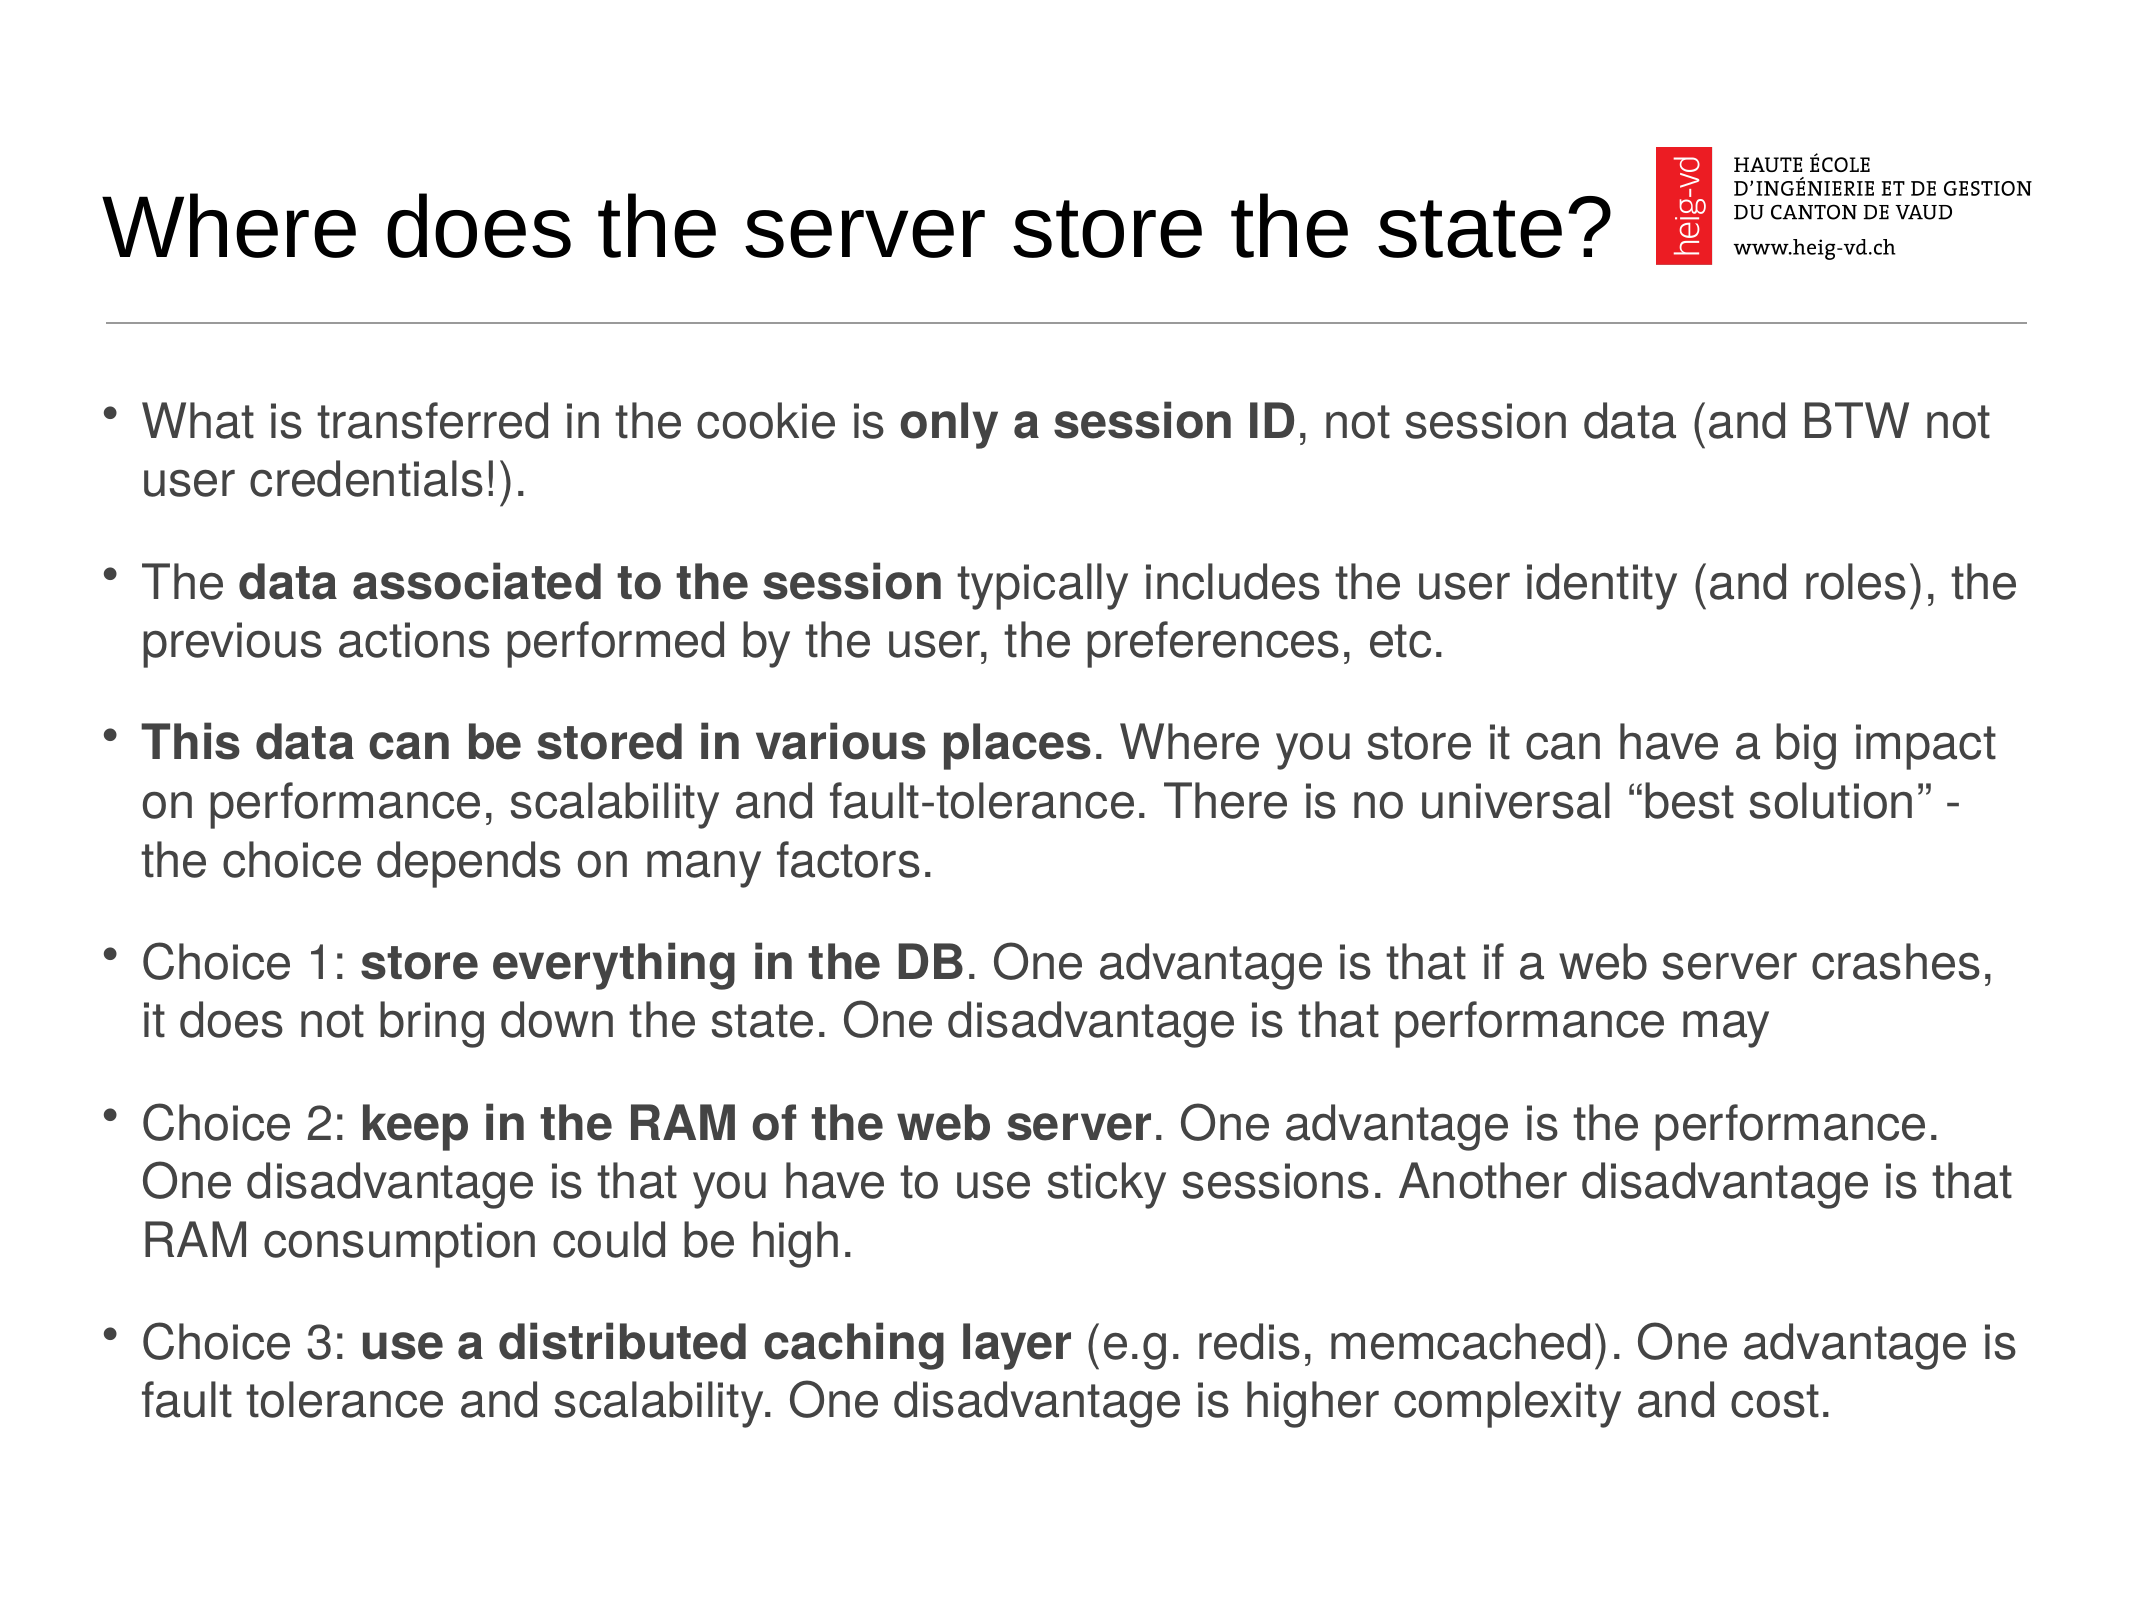

# Where does the server store the state?
What is transferred in the cookie is only a session ID, not session data (and BTW not user credentials!).
The data associated to the session typically includes the user identity (and roles), the previous actions performed by the user, the preferences, etc.
This data can be stored in various places. Where you store it can have a big impact on performance, scalability and fault-tolerance. There is no universal “best solution” - the choice depends on many factors.
Choice 1: store everything in the DB. One advantage is that if a web server crashes, it does not bring down the state. One disadvantage is that performance may
Choice 2: keep in the RAM of the web server. One advantage is the performance. One disadvantage is that you have to use sticky sessions. Another disadvantage is that RAM consumption could be high.
Choice 3: use a distributed caching layer (e.g. redis, memcached). One advantage is fault tolerance and scalability. One disadvantage is higher complexity and cost.